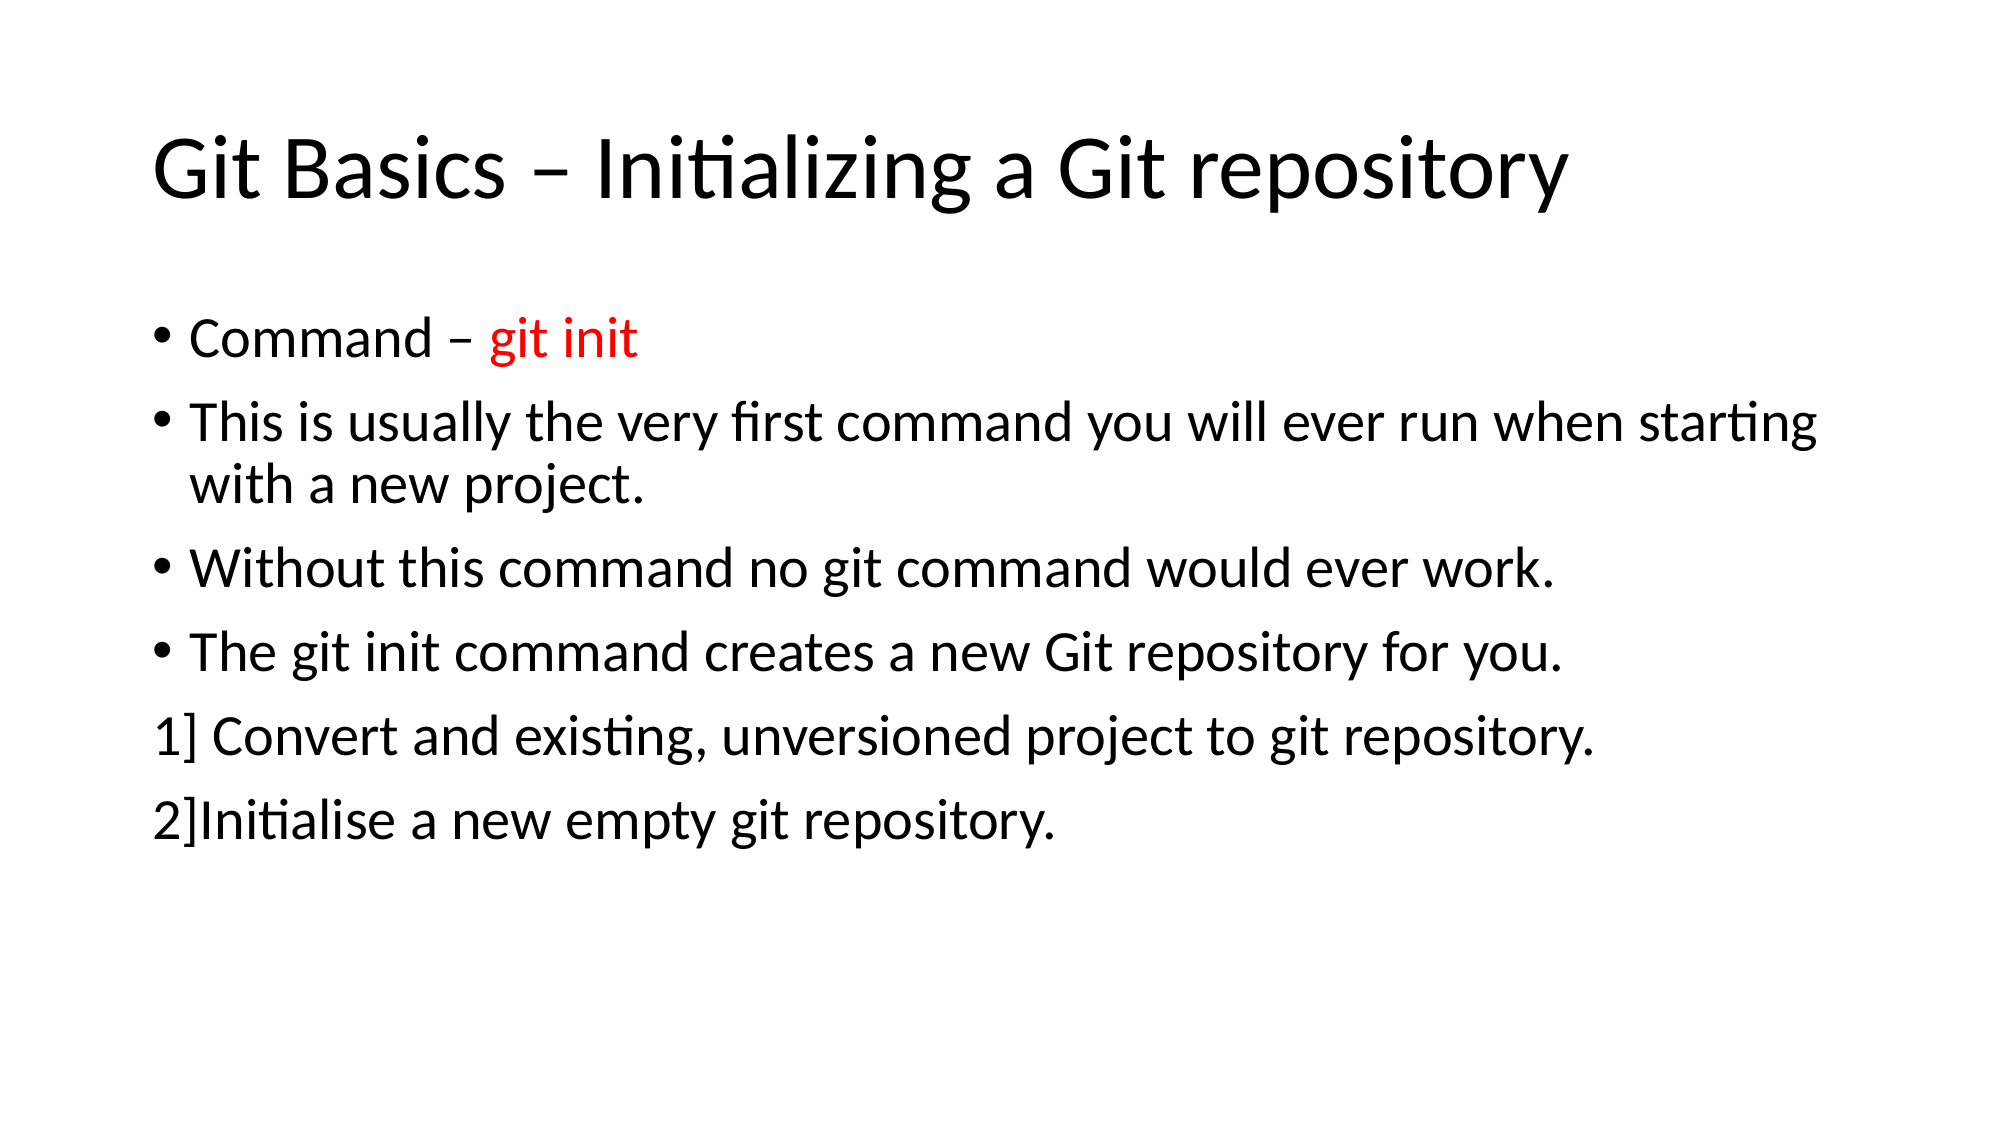

# Git Basics – Initializing a Git repository
Command – git init
This is usually the very first command you will ever run when starting with a new project.
Without this command no git command would ever work.
The git init command creates a new Git repository for you.
1] Convert and existing, unversioned project to git repository.
2]Initialise a new empty git repository.